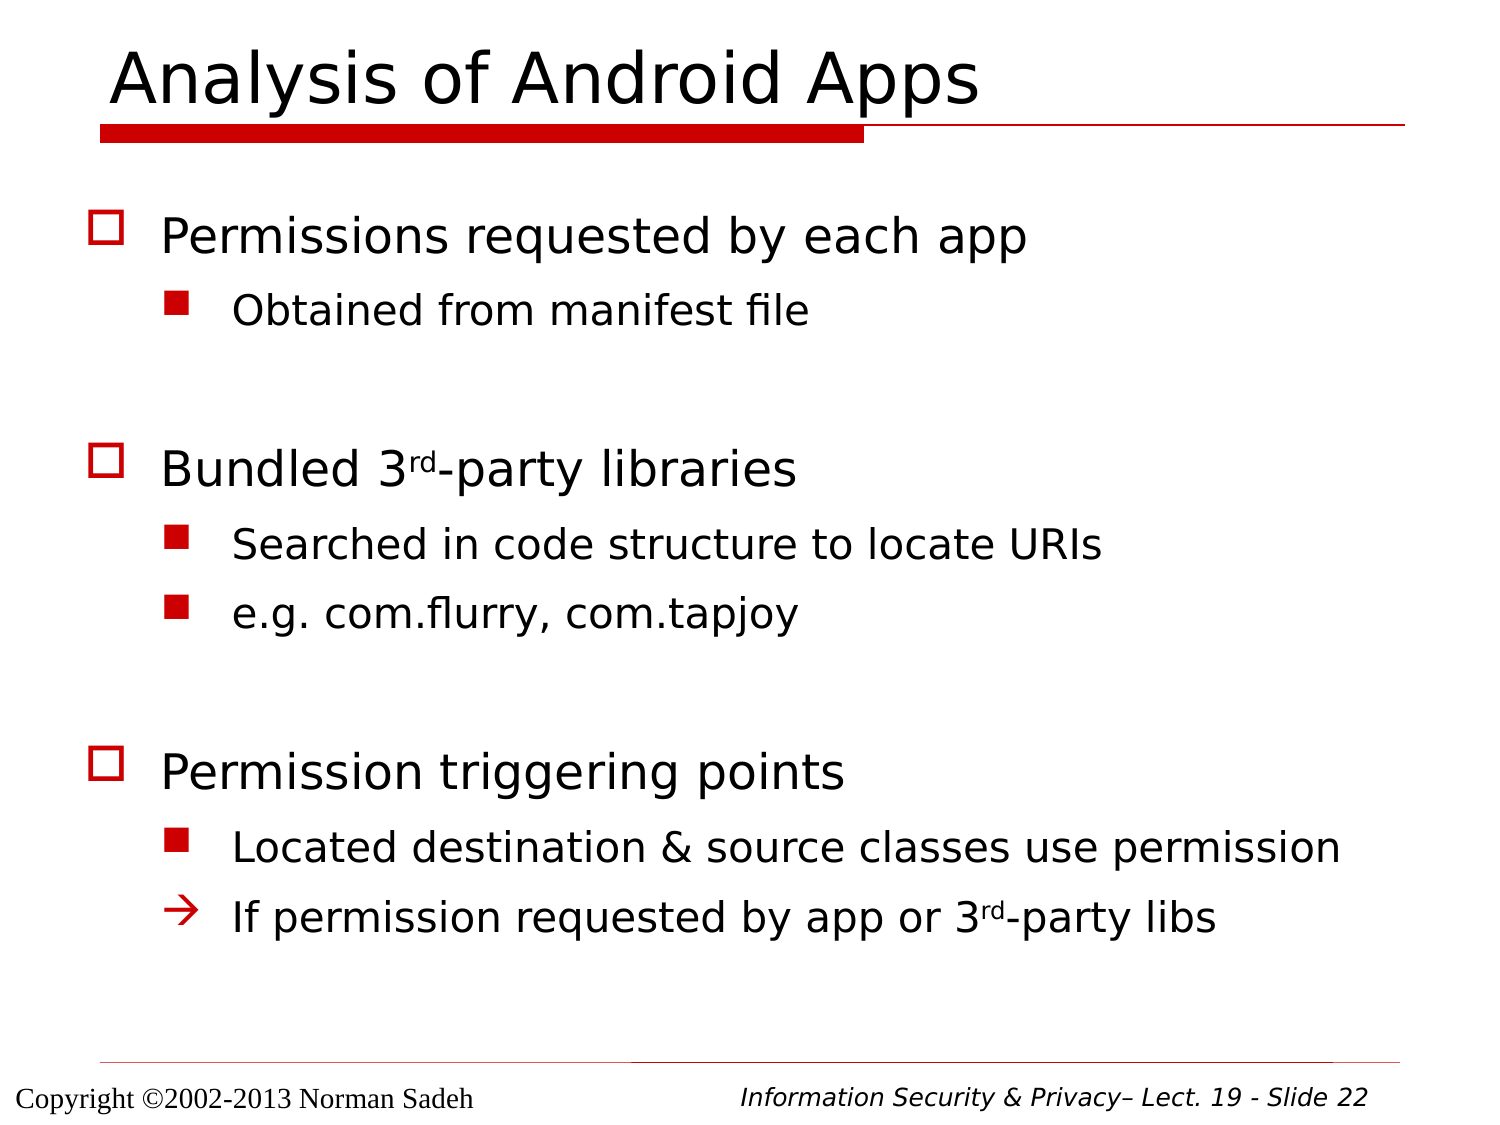

# Analysis of Android Apps
Permissions requested by each app
Obtained from manifest file

Bundled 3rd-party libraries
Searched in code structure to locate URIs
e.g. com.flurry, com.tapjoy

Permission triggering points
Located destination & source classes use permission
If permission requested by app or 3rd-party libs